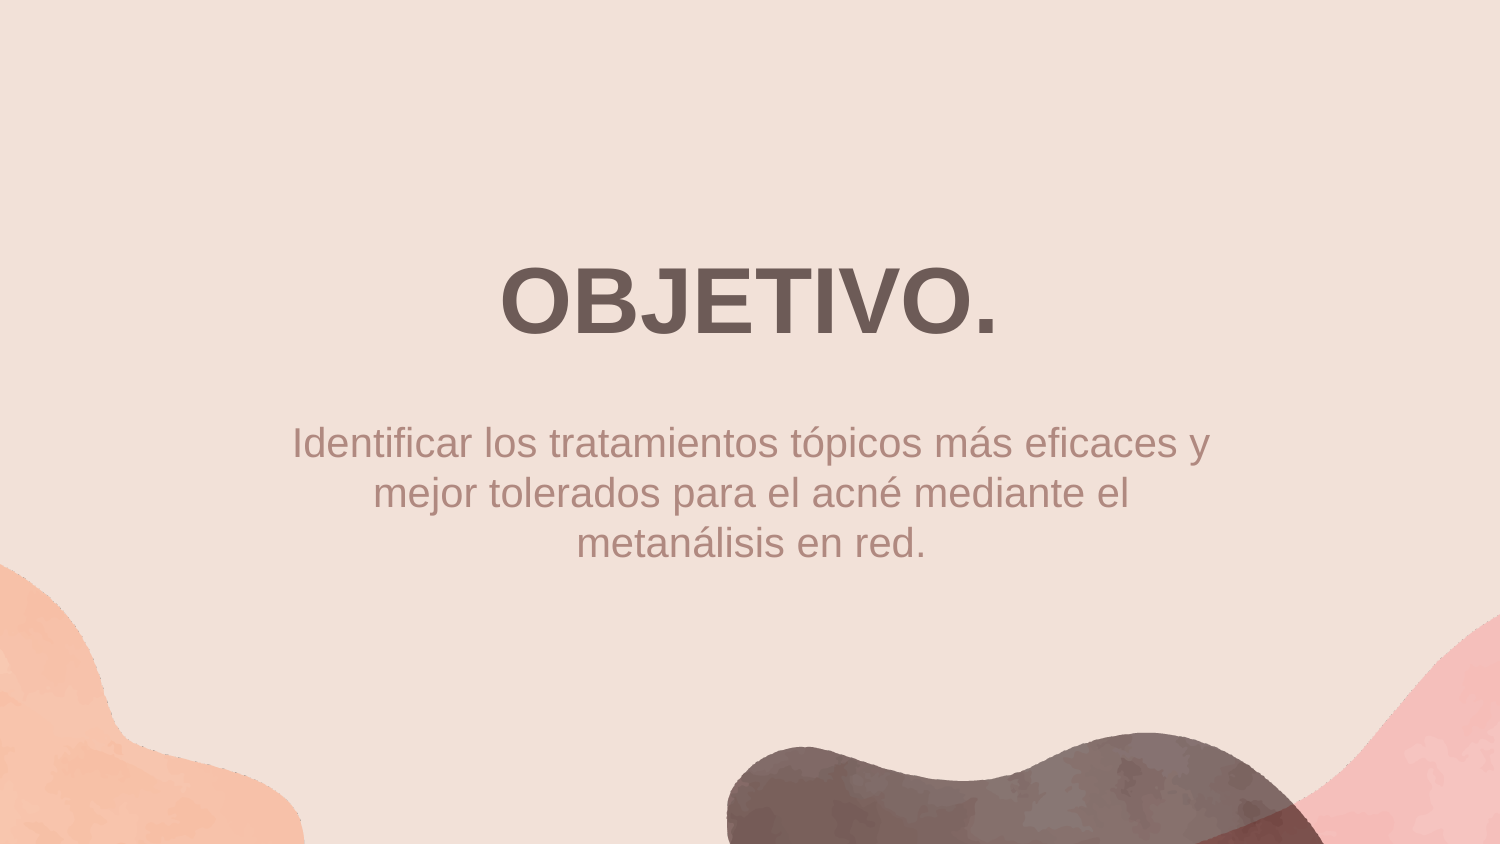

# OBJETIVO.
Identificar los tratamientos tópicos más eficaces y mejor tolerados para el acné mediante el metanálisis en red.